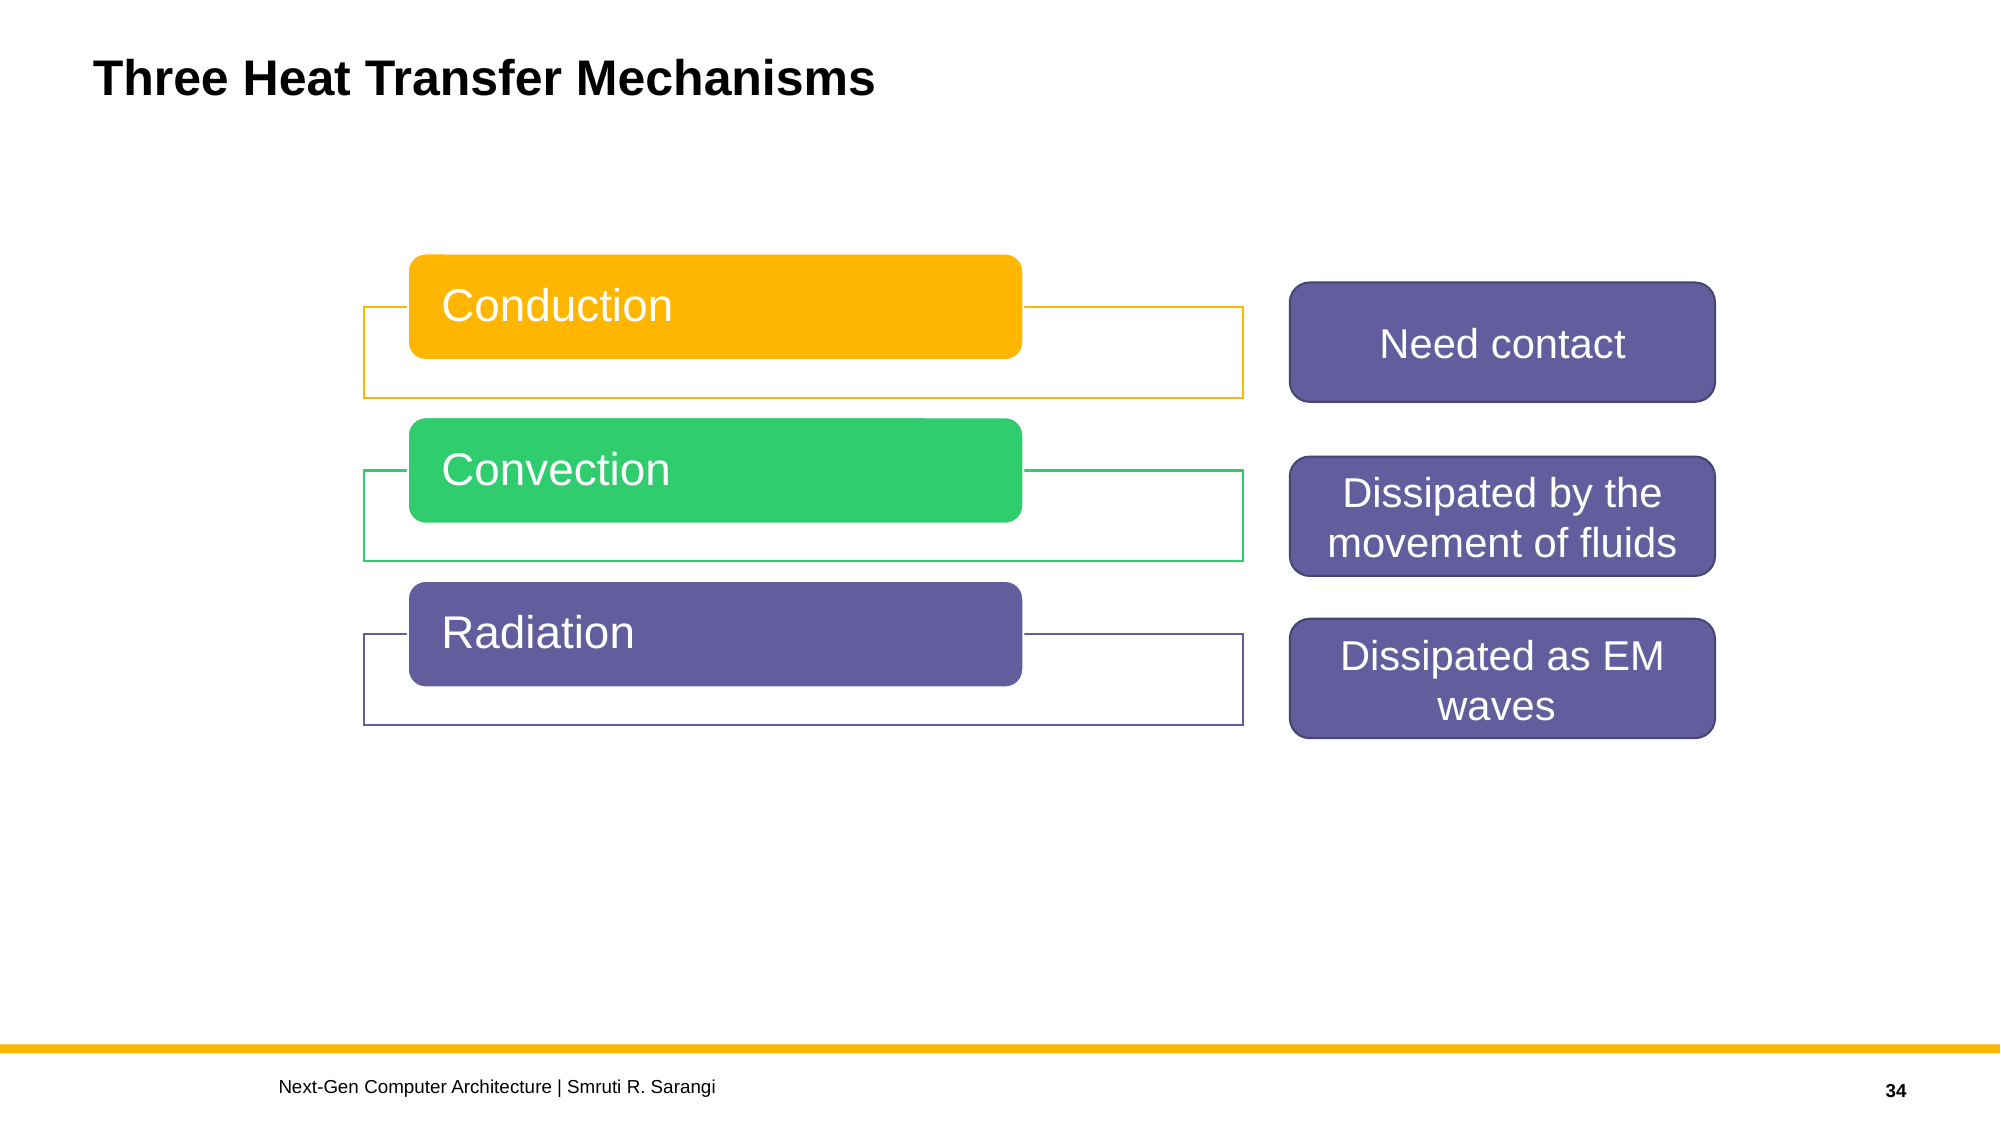

# Three Heat Transfer Mechanisms
Conduction
Convection
Radiation
Need contact
Dissipated by the movement of fluids
Dissipated as EM waves
Next-Gen Computer Architecture | Smruti R. Sarangi
34